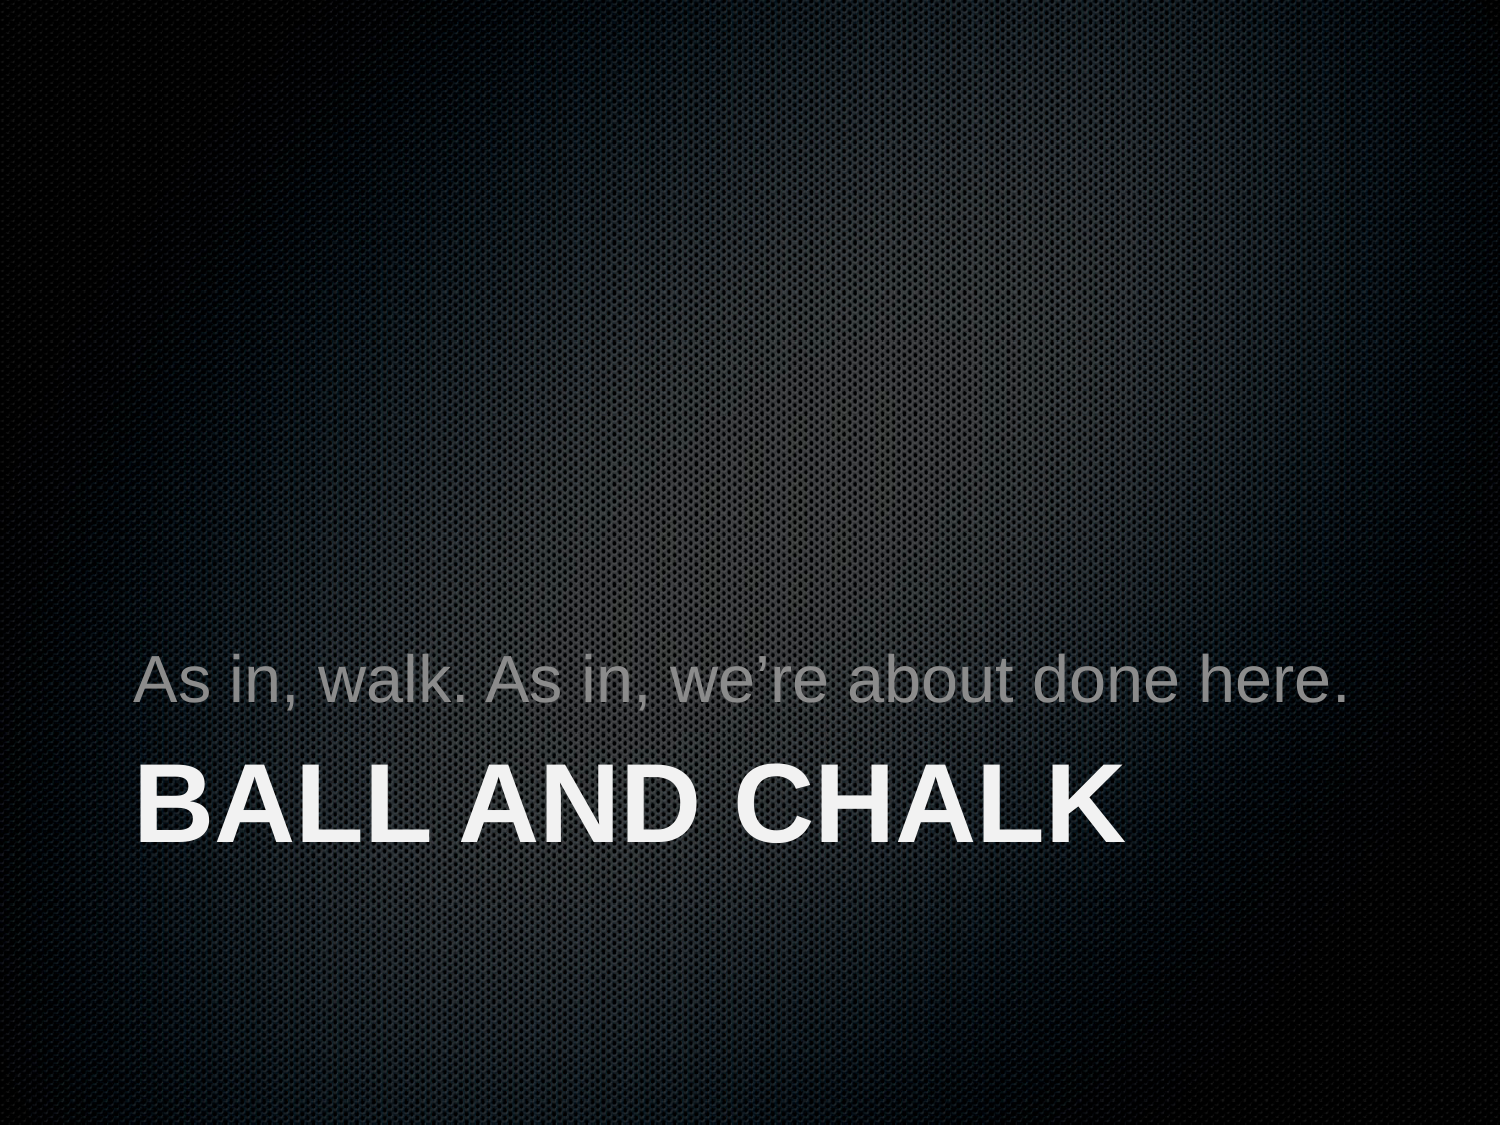

As in, walk. As in, we’re about done here.
# Ball and Chalk